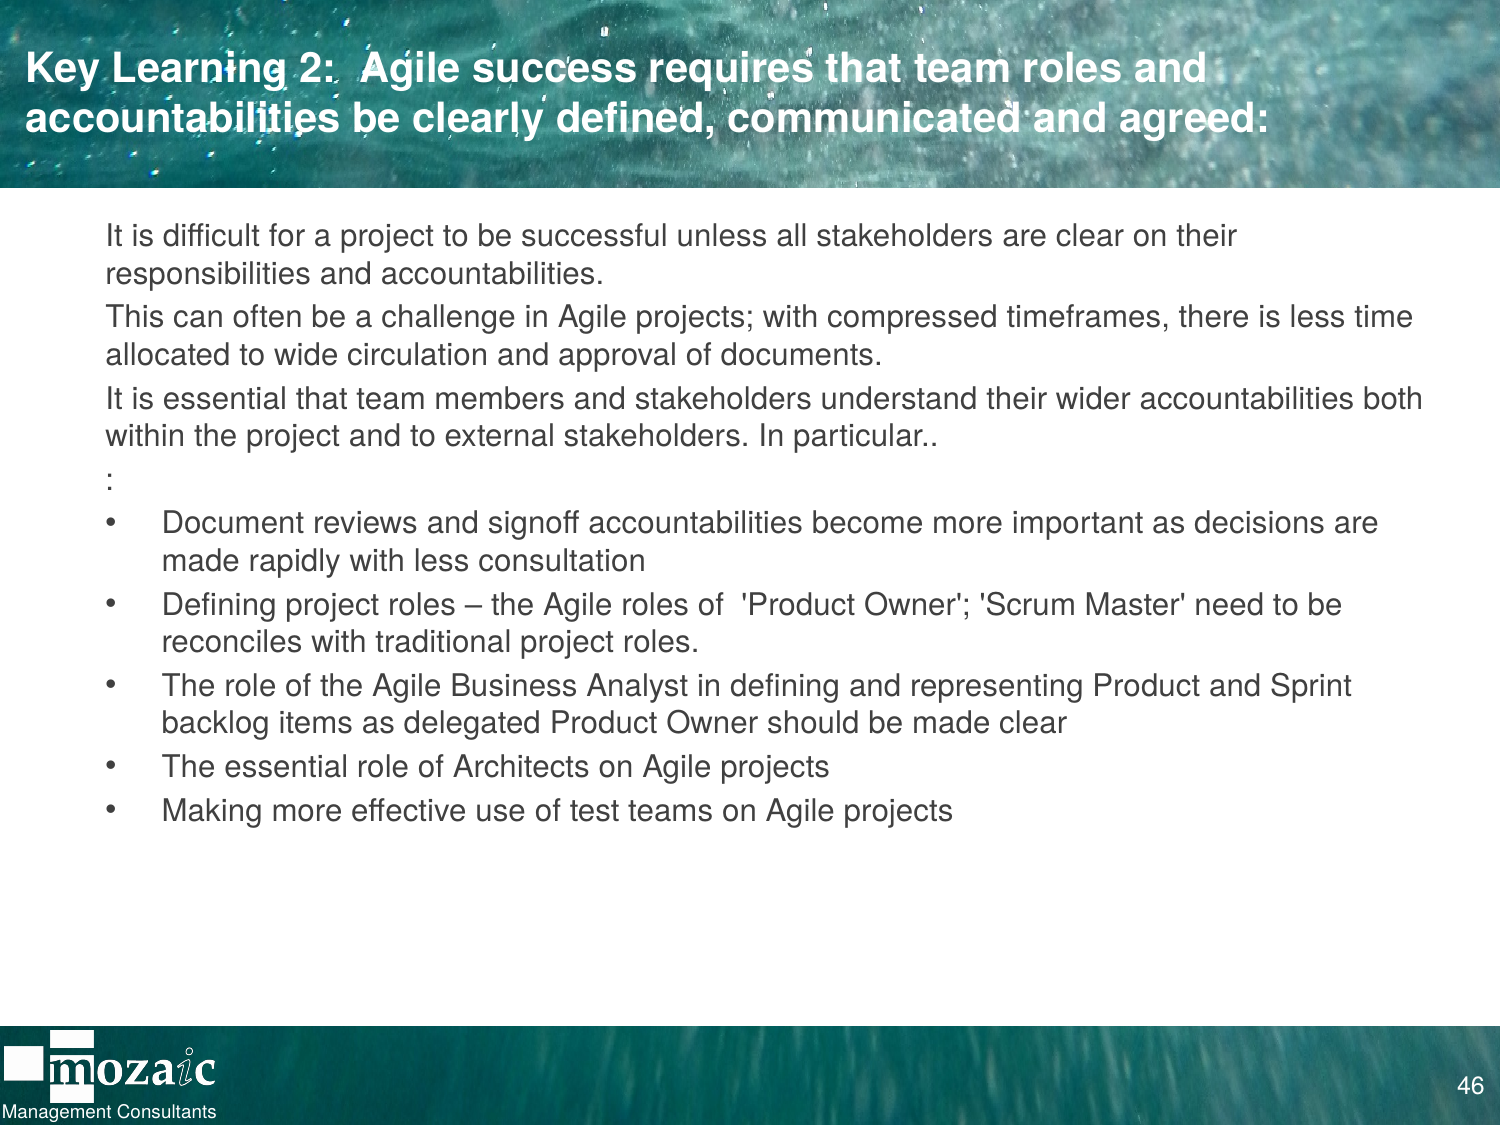

# Key Learning 2:  Agile success requires that team roles and accountabilities be clearly defined, communicated and agreed:
It is difficult for a project to be successful unless all stakeholders are clear on their responsibilities and accountabilities.
This can often be a challenge in Agile projects; with compressed timeframes, there is less time allocated to wide circulation and approval of documents.
It is essential that team members and stakeholders understand their wider accountabilities both within the project and to external stakeholders. In particular..
:
Document reviews and signoff accountabilities become more important as decisions are made rapidly with less consultation
Defining project roles – the Agile roles of  'Product Owner'; 'Scrum Master' need to be reconciles with traditional project roles.
The role of the Agile Business Analyst in defining and representing Product and Sprint backlog items as delegated Product Owner should be made clear
The essential role of Architects on Agile projects
Making more effective use of test teams on Agile projects

46